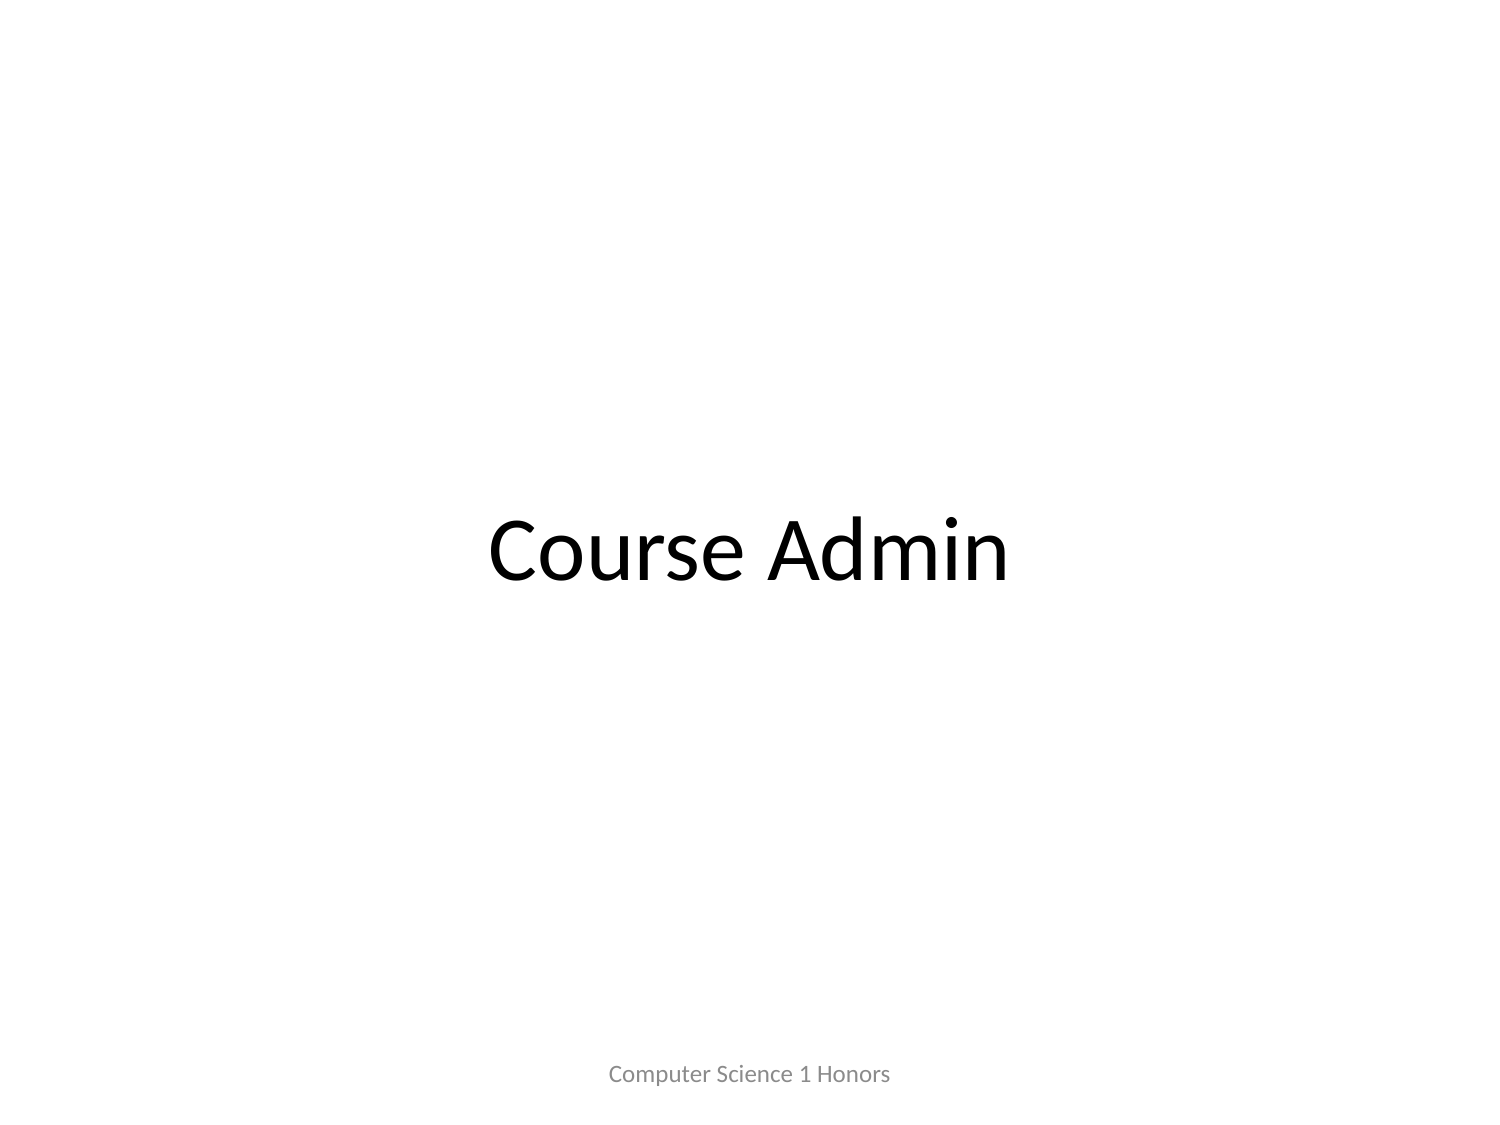

# Course Admin
Computer Science 1 Honors